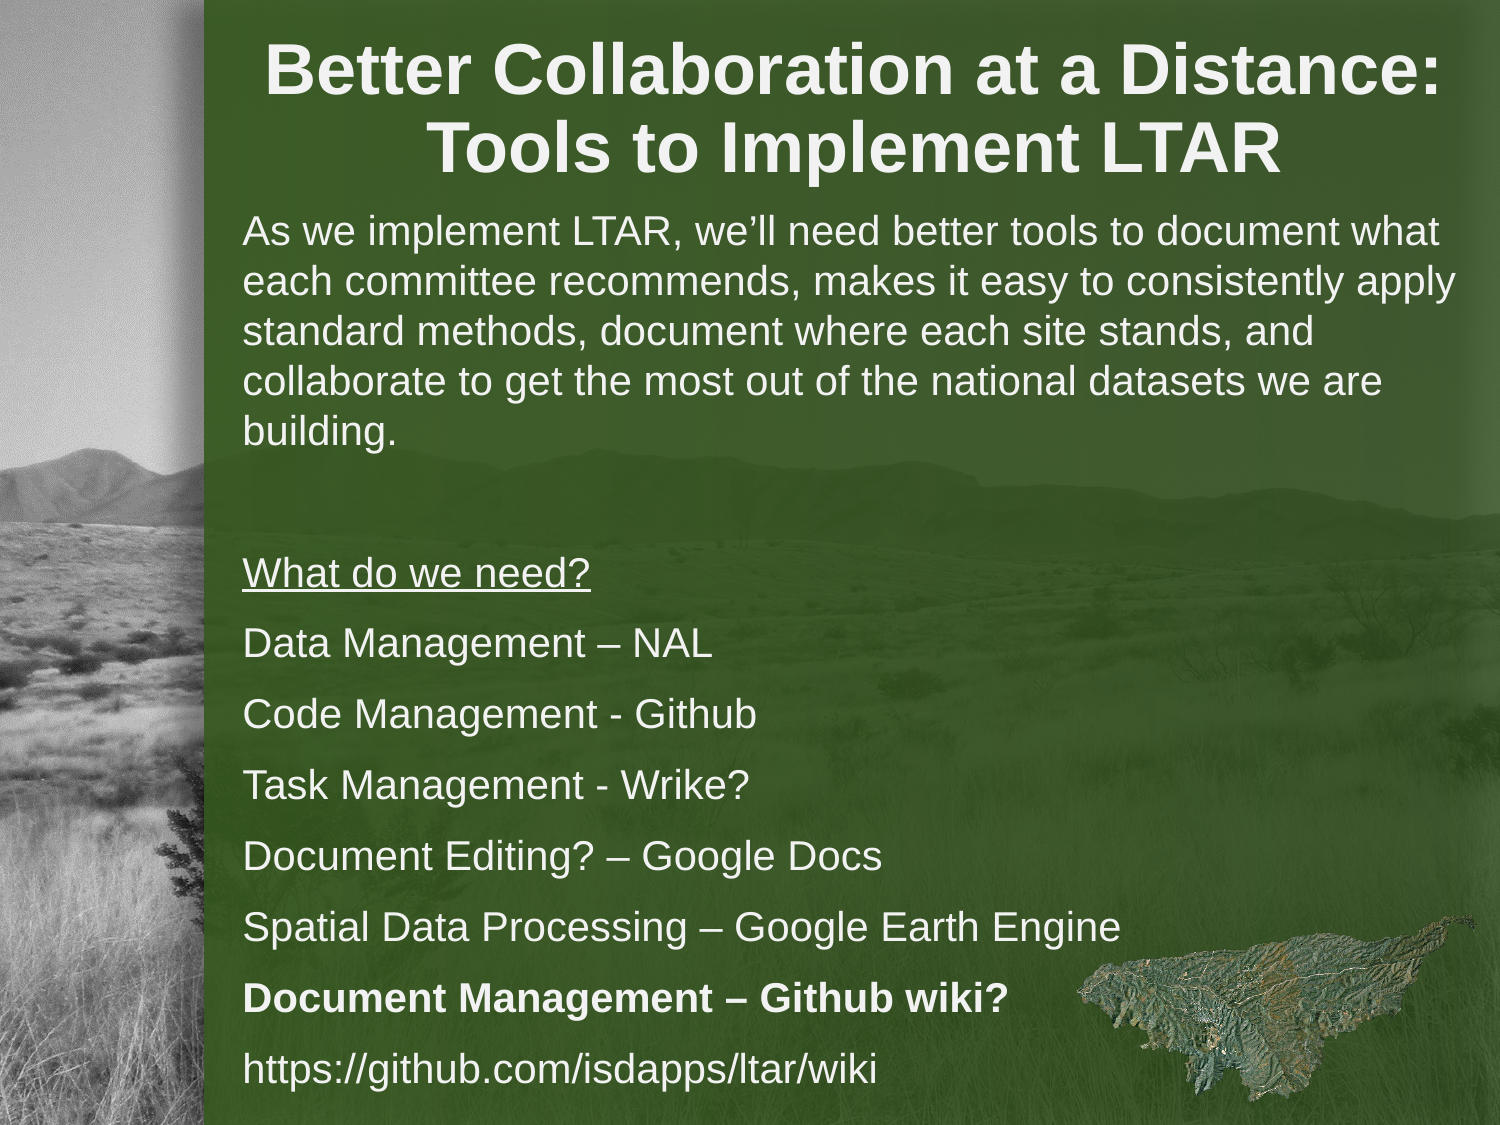

# Better Collaboration at a Distance: Tools to Implement LTAR
As we implement LTAR, we’ll need better tools to document what each committee recommends, makes it easy to consistently apply standard methods, document where each site stands, and collaborate to get the most out of the national datasets we are building.

What do we need?
Data Management – NAL
Code Management - Github
Task Management - Wrike?
Document Editing? – Google Docs
Spatial Data Processing – Google Earth Engine
Document Management – Github wiki?
https://github.com/isdapps/ltar/wiki